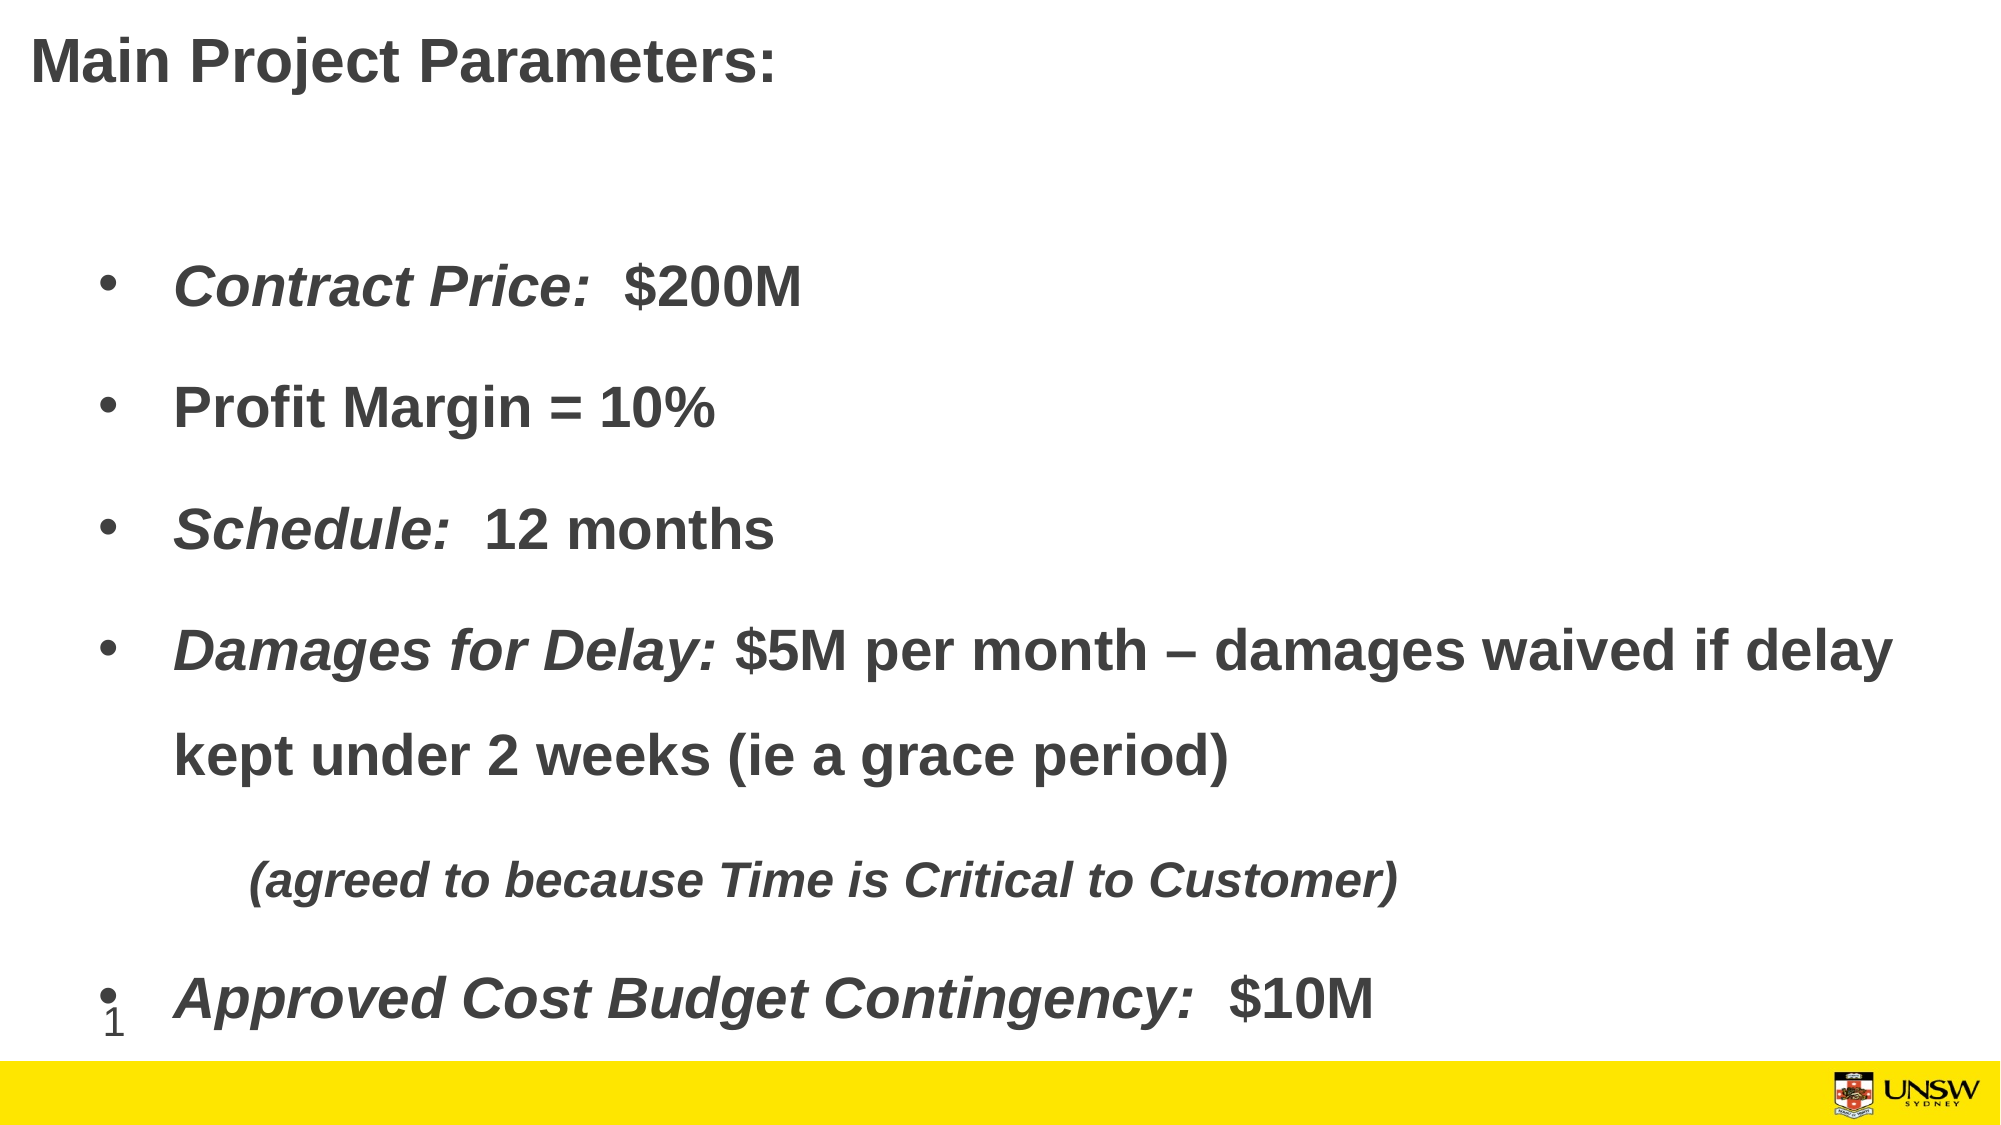

# Main Project Parameters:
Contract Price:  $200M
Profit Margin = 10%
Schedule:  12 months
Damages for Delay: $5M per month – damages waived if delay kept under 2 weeks (ie a grace period)
	(agreed to because Time is Critical to Customer)
Approved Cost Budget Contingency:  $10M

1